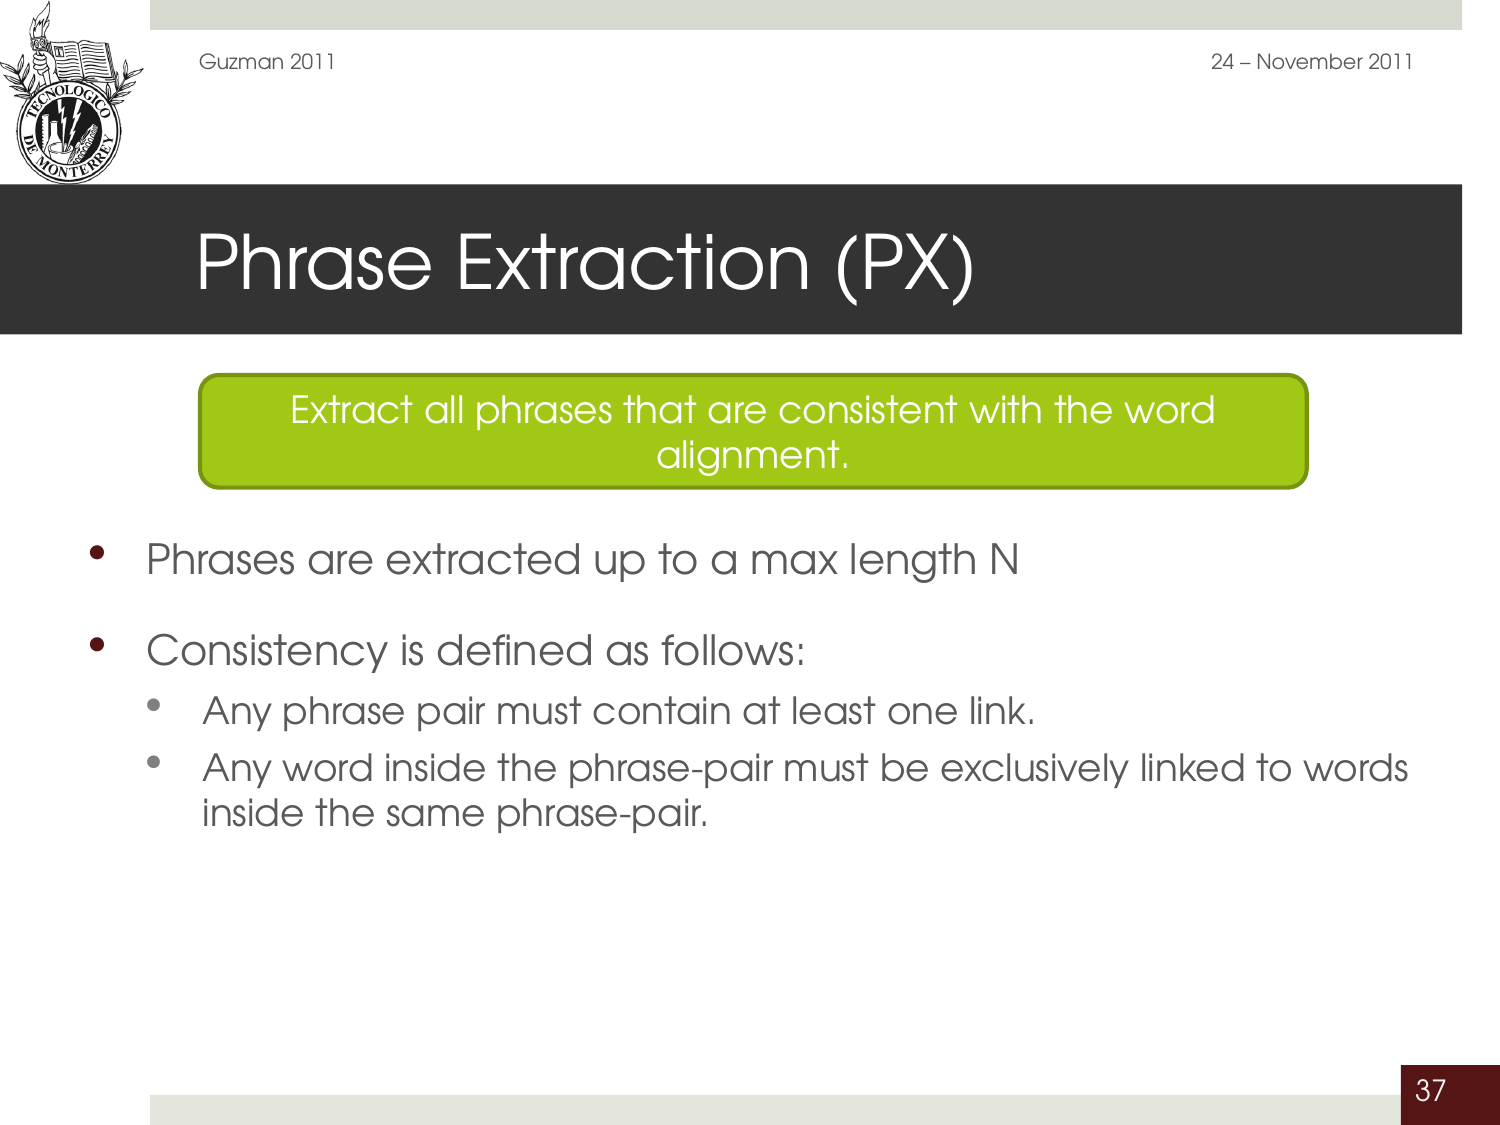

Guzman 2011
24 – November 2011
# Phrase Extraction (PX)
Extract all phrases that are consistent with the word alignment.
Phrases are extracted up to a max length N
Consistency is defined as follows:
Any phrase pair must contain at least one link.
Any word inside the phrase-pair must be exclusively linked to words inside the same phrase-pair.